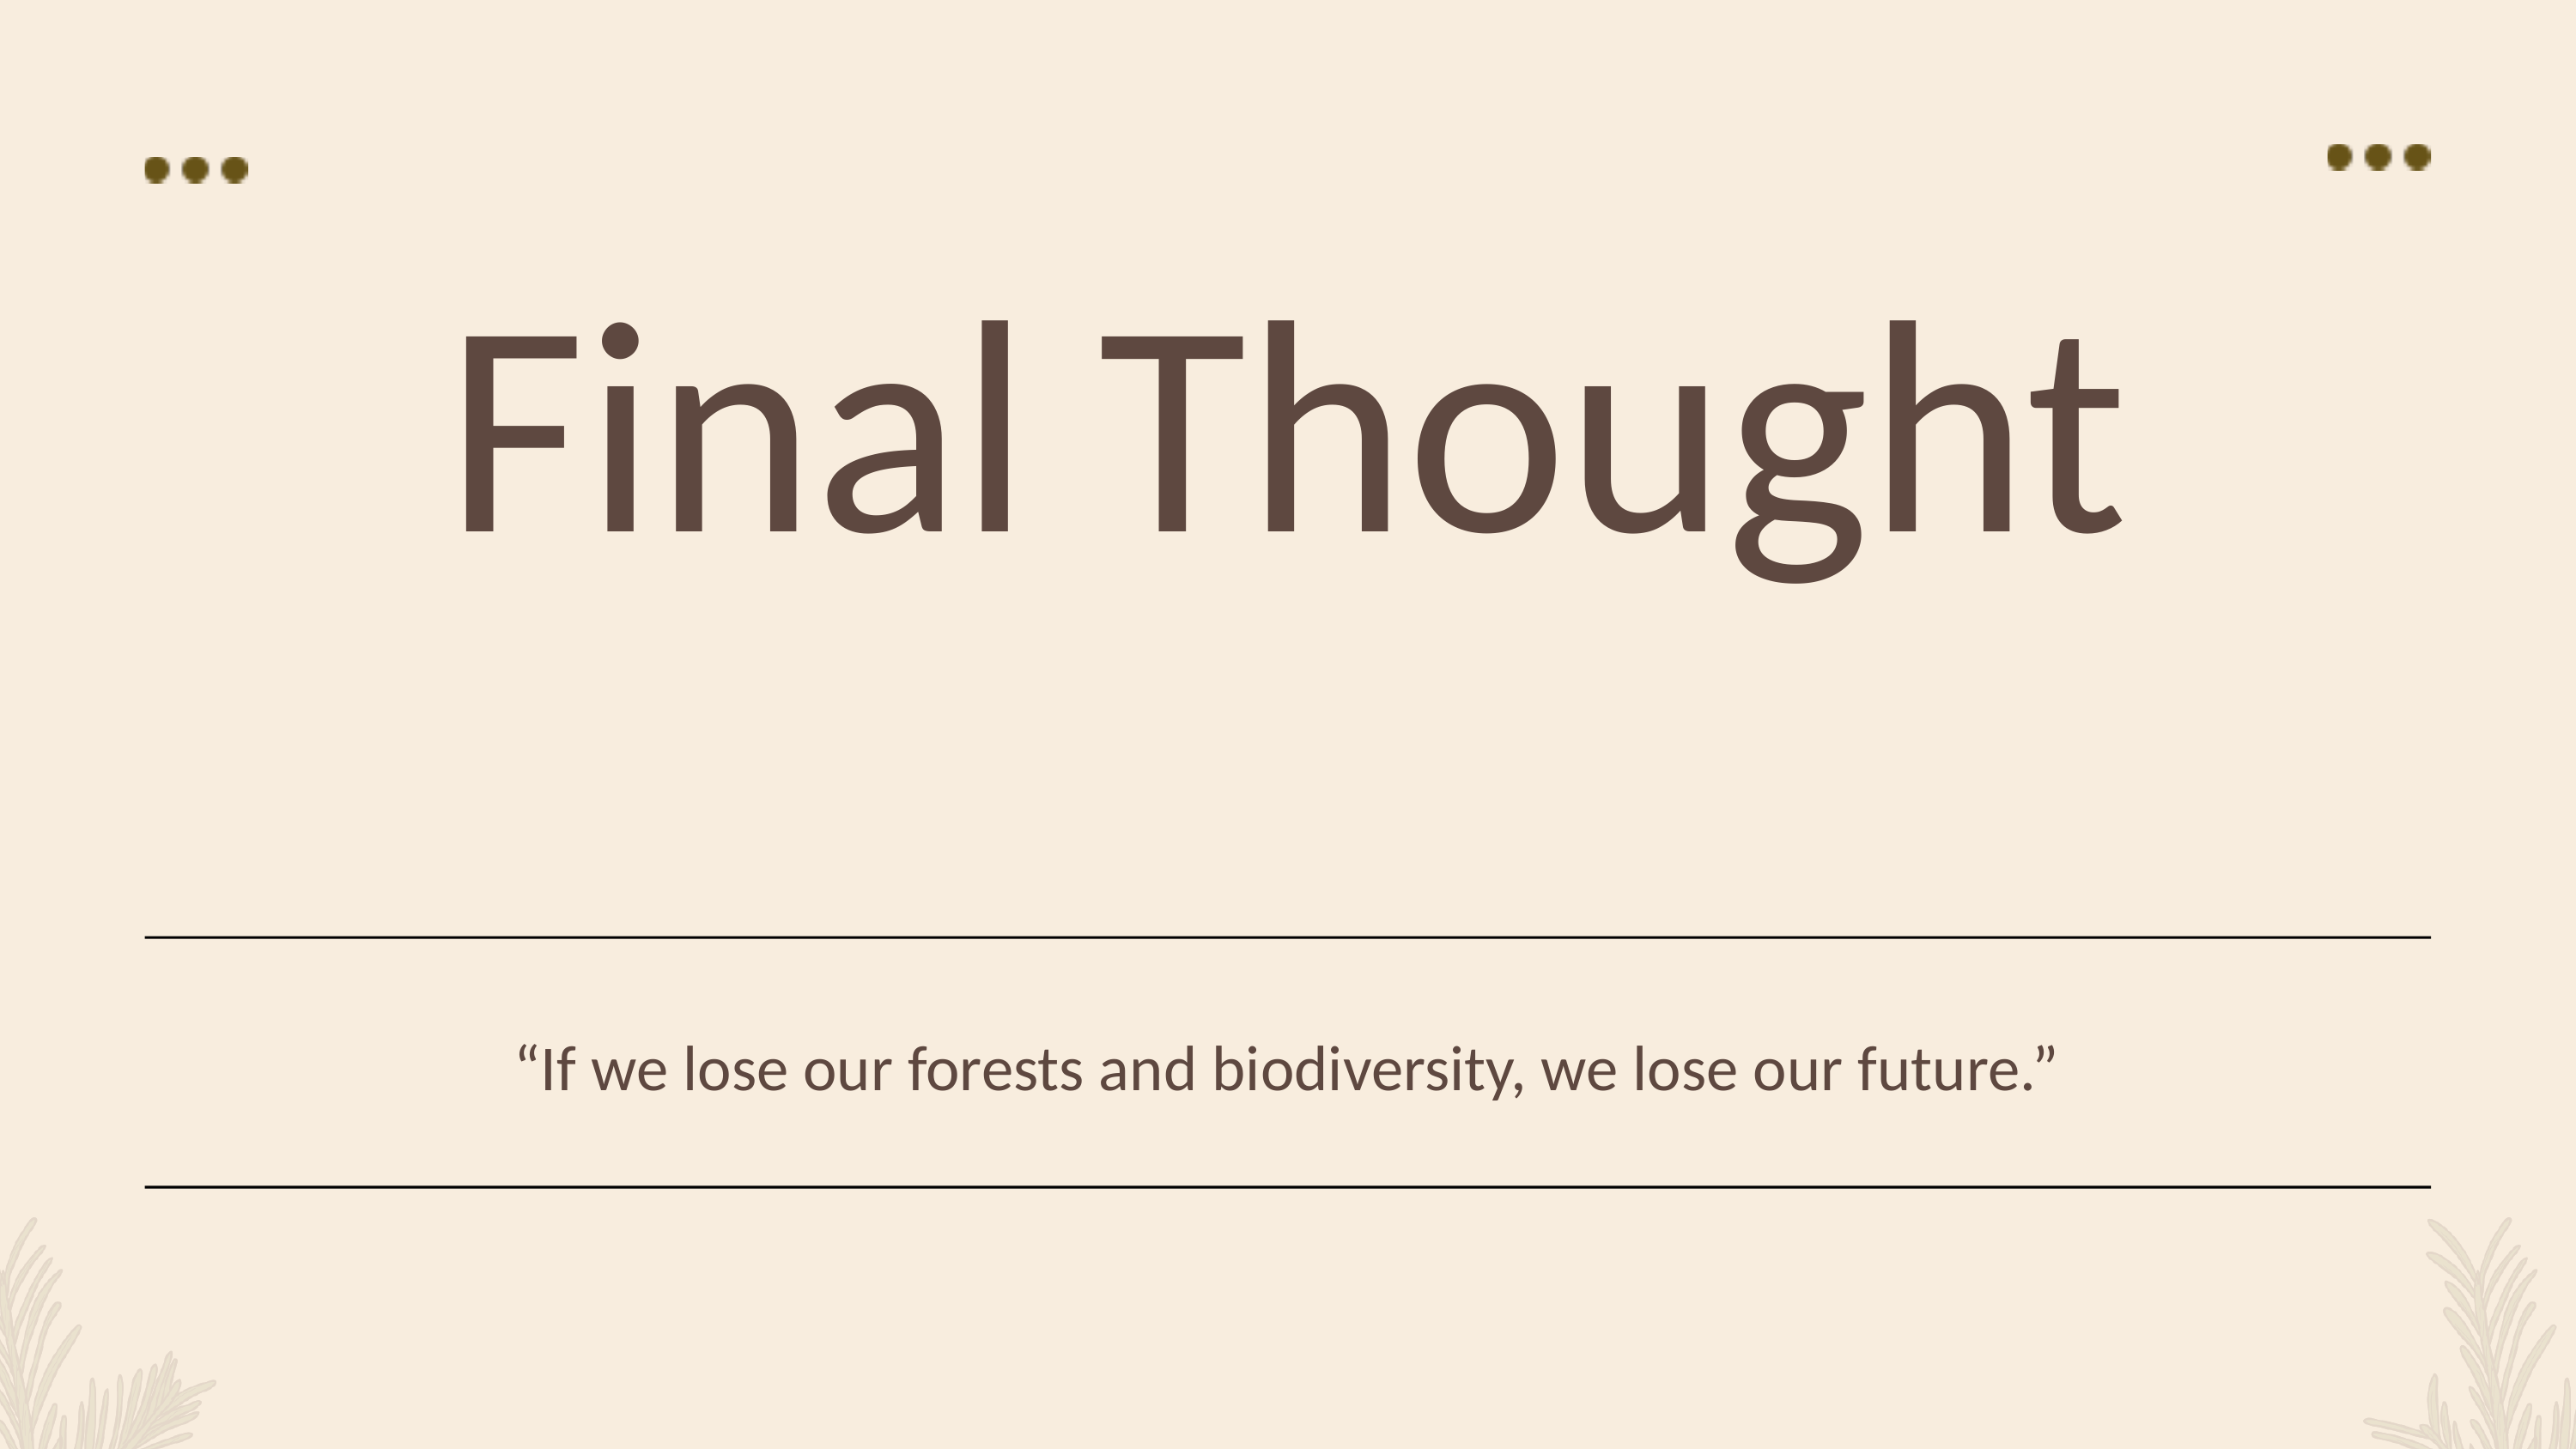

Final Thought

“If we lose our forests and biodiversity, we lose our future.”